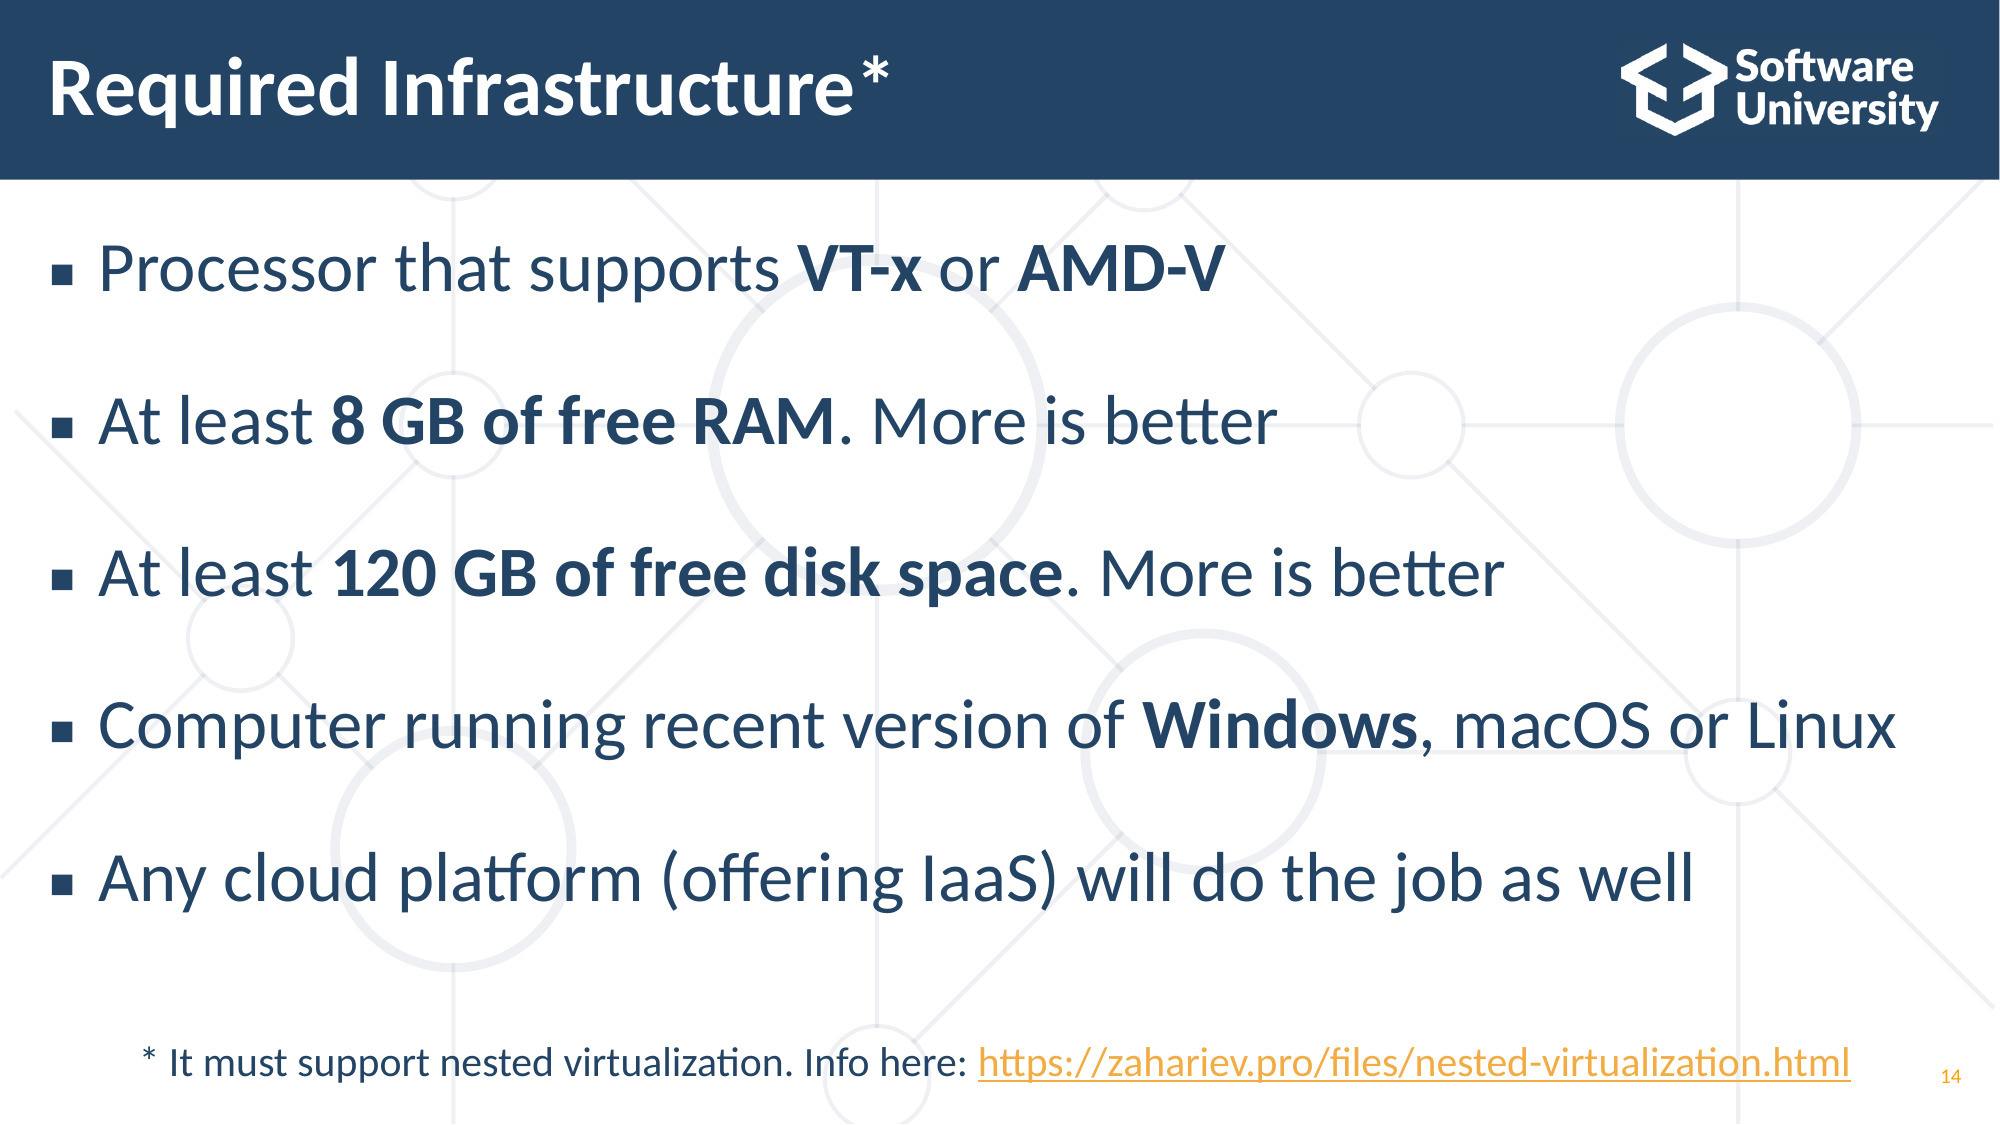

# Required Infrastructure*
Processor that supports VT-x or AMD-V
At least 8 GB of free RAM. More is better
At least 120 GB of free disk space. More is better
Computer running recent version of Windows, macOS or Linux
Any cloud platform (offering IaaS) will do the job as well
* It must support nested virtualization. Info here: https://zahariev.pro/files/nested-virtualization.html
14